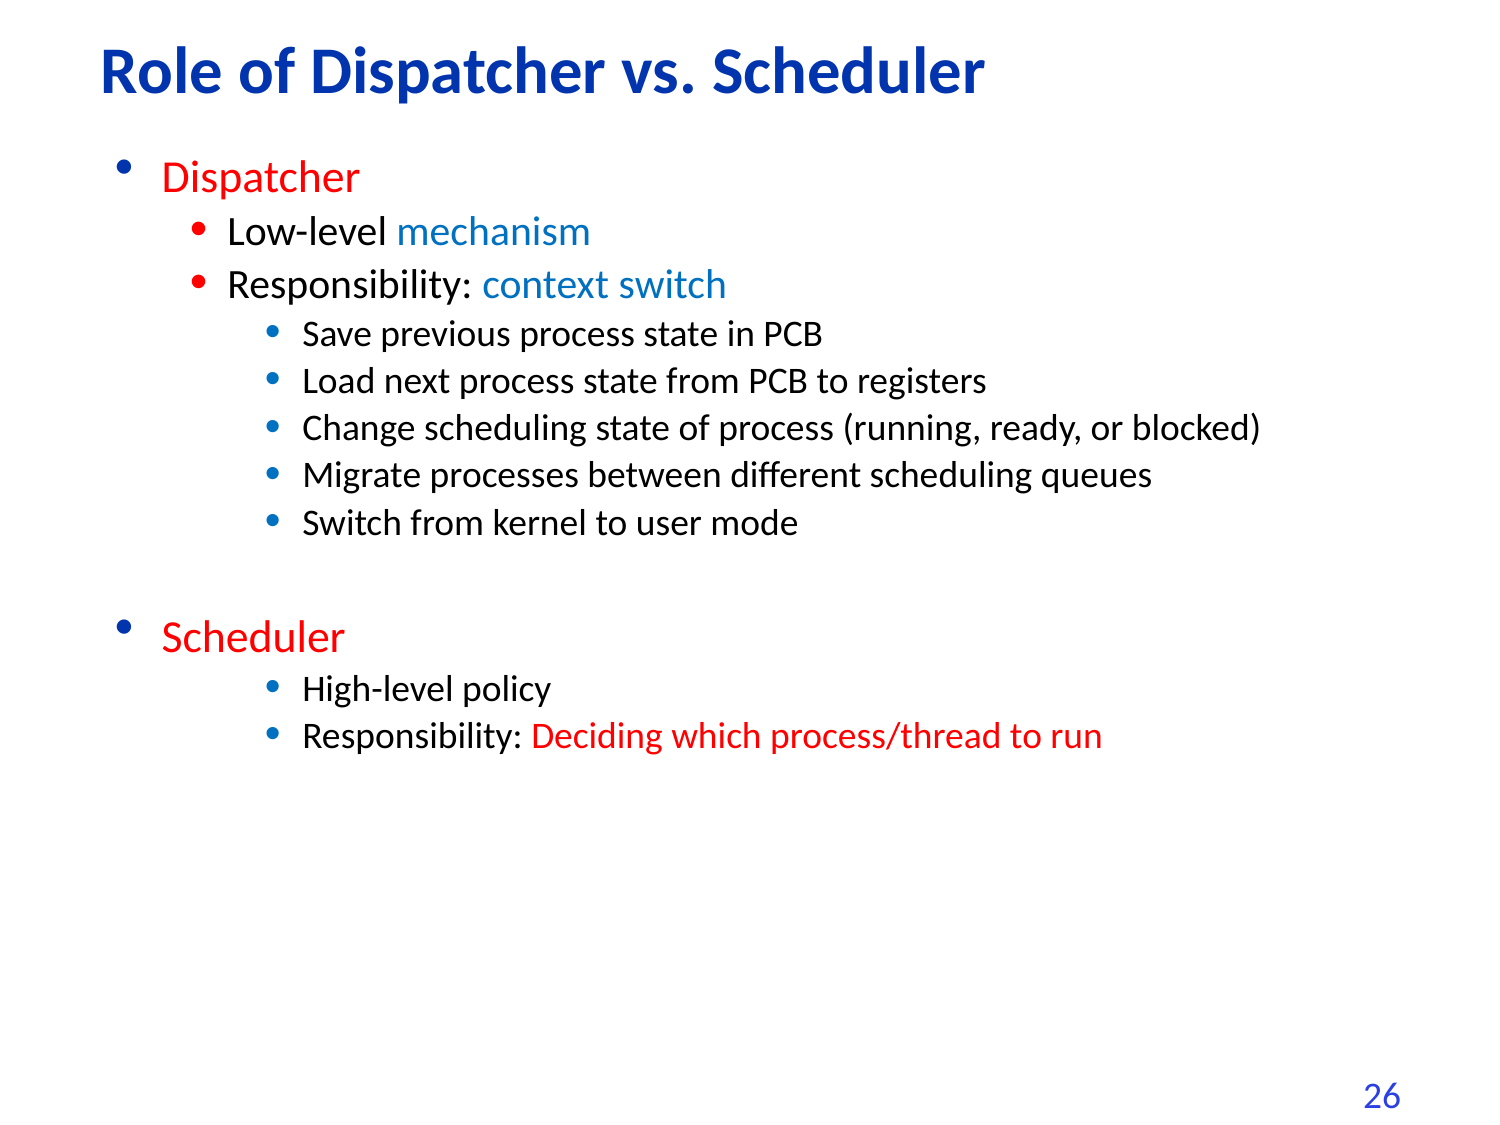

# Role of Dispatcher vs. Scheduler
Dispatcher
Low-level mechanism
Responsibility: context switch
Save previous process state in PCB
Load next process state from PCB to registers
Change scheduling state of process (running, ready, or blocked)
Migrate processes between different scheduling queues
Switch from kernel to user mode

Scheduler
High-level policy
Responsibility: Deciding which process/thread to run